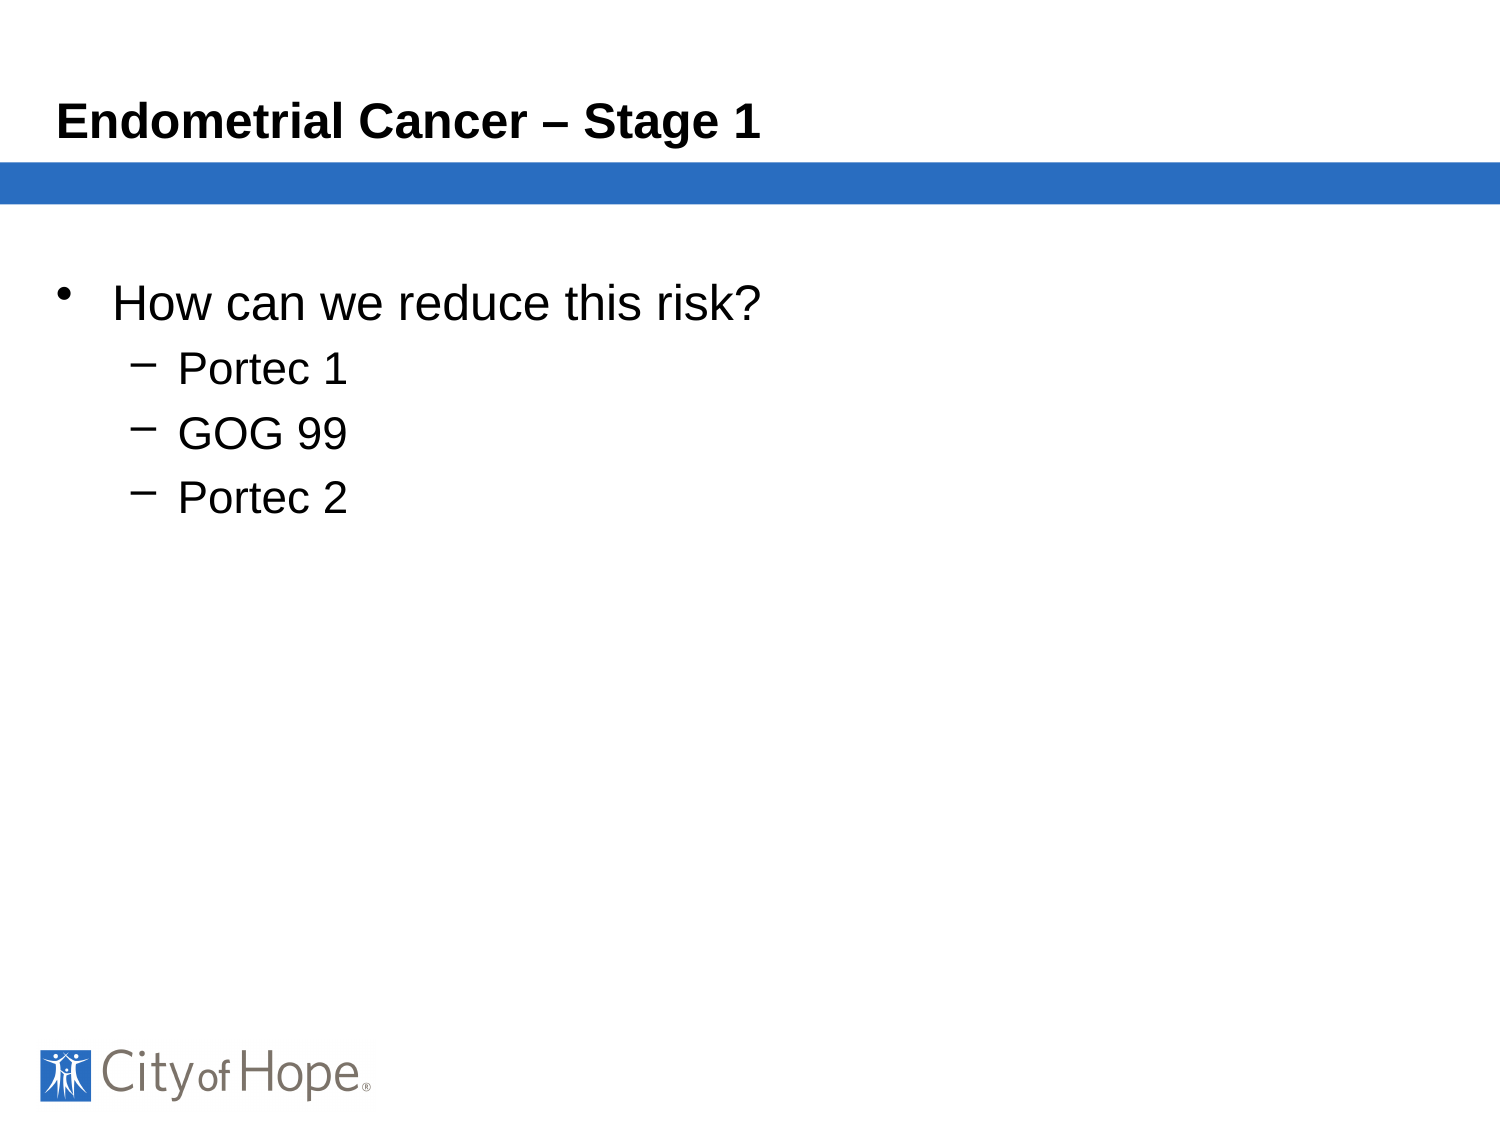

# Endometrial Cancer – Stage 1
How can we reduce this risk?
Portec 1
GOG 99
Portec 2